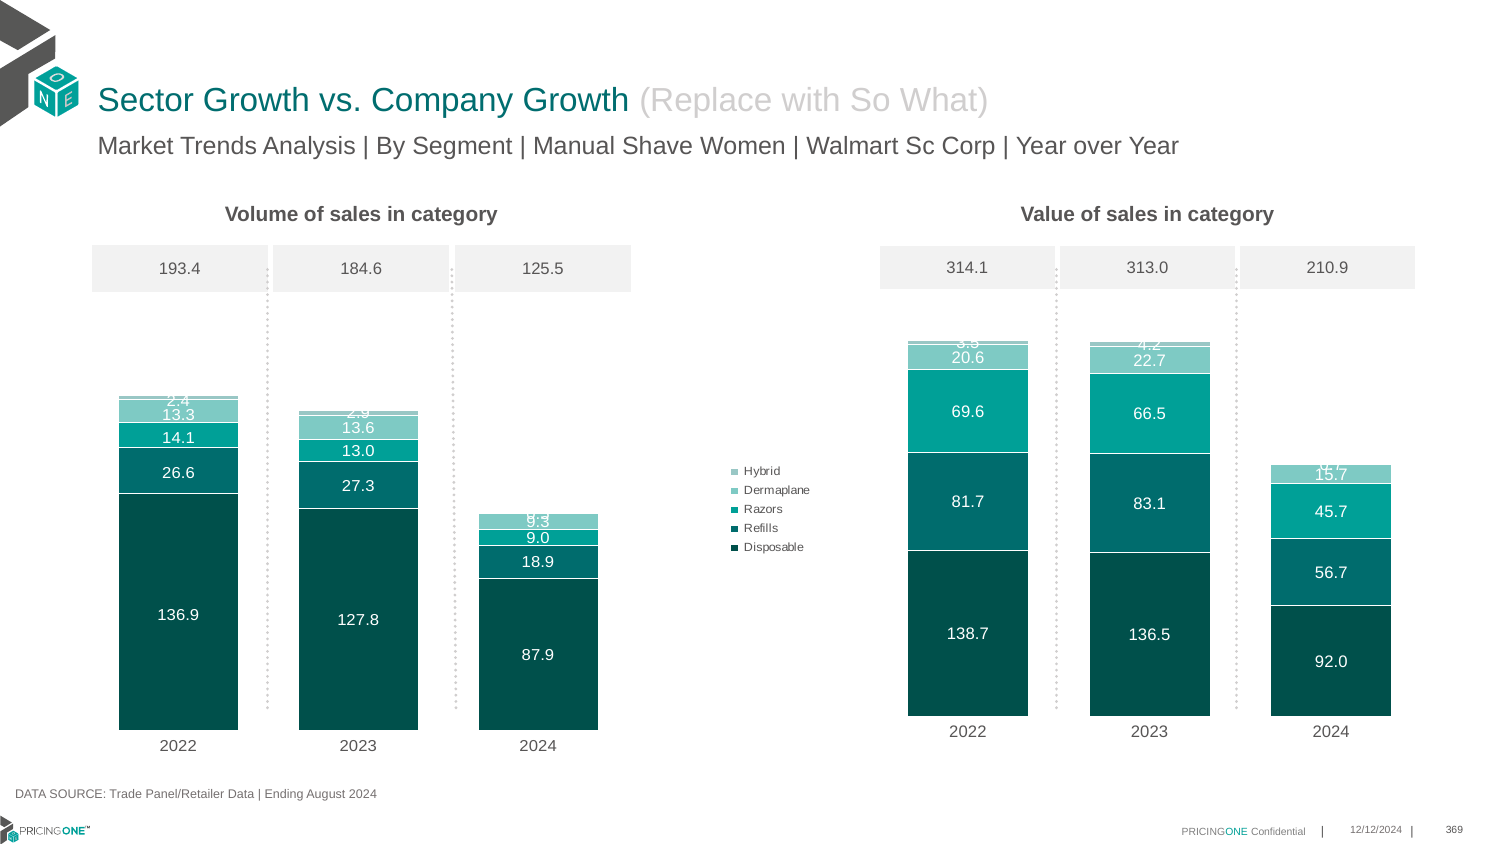

# Sector Growth vs. Company Growth (Replace with So What)
Market Trends Analysis | By Segment | Manual Shave Women | Walmart Sc Corp | Year over Year
| Value of sales in category |  |  |
| --- | --- | --- |
| 314.1 | 313.0 | 210.9 |
| Volume of sales in category |  |  |
| --- | --- | --- |
| 193.4 | 184.6 | 125.5 |

### Chart

| Category | Disposable | Refills | Razors | Dermaplane | Hybrid |
|---|---|---|---|---|---|
| 2022 | 138.677796 | 81.746778 | 69.550517 | 20.644312 | 3.530135 |
| 2023 | 136.476903 | 83.136914 | 66.516319 | 22.690579 | 4.210572 |
| 2024 | 92.048041 | 56.6922 | 45.748043 | 15.682685 | 0.719071 |

### Chart

| Category | Disposable | Refills | Razors | Dermaplane | Hybrid |
|---|---|---|---|---|---|
| 2022 | 136.891526 | 26.623279 | 14.14758 | 13.278635 | 2.432446 |
| 2023 | 127.829681 | 27.284942 | 13.022803 | 13.596845 | 2.859271 |
| 2024 | 87.854291 | 18.943825 | 8.981062 | 9.277925 | 0.478511 |
DATA SOURCE: Trade Panel/Retailer Data | Ending August 2024

12/12/2024
369